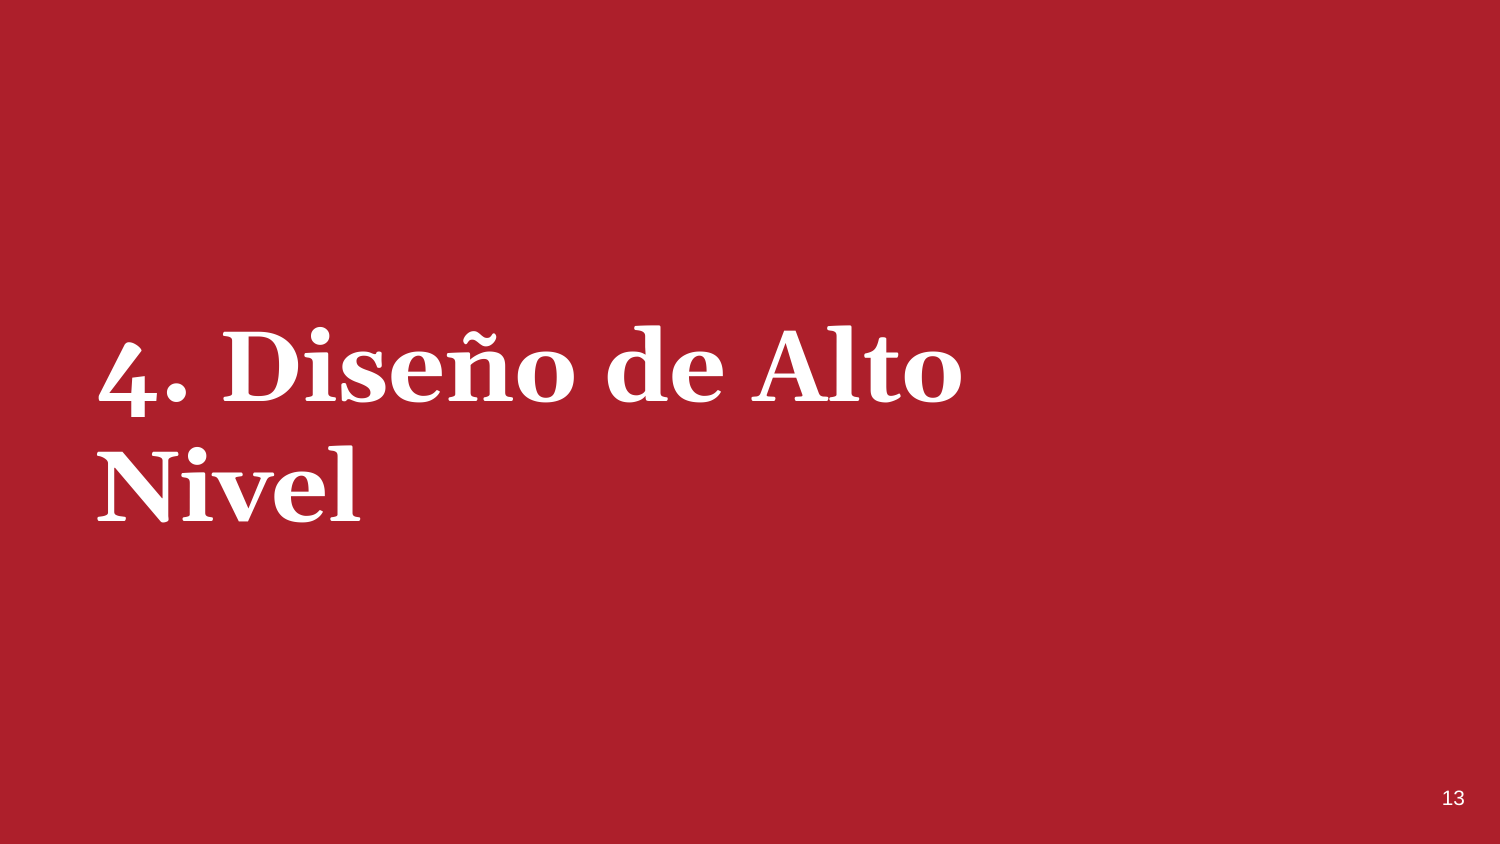

# 4. Diseño de Alto Nivel
13